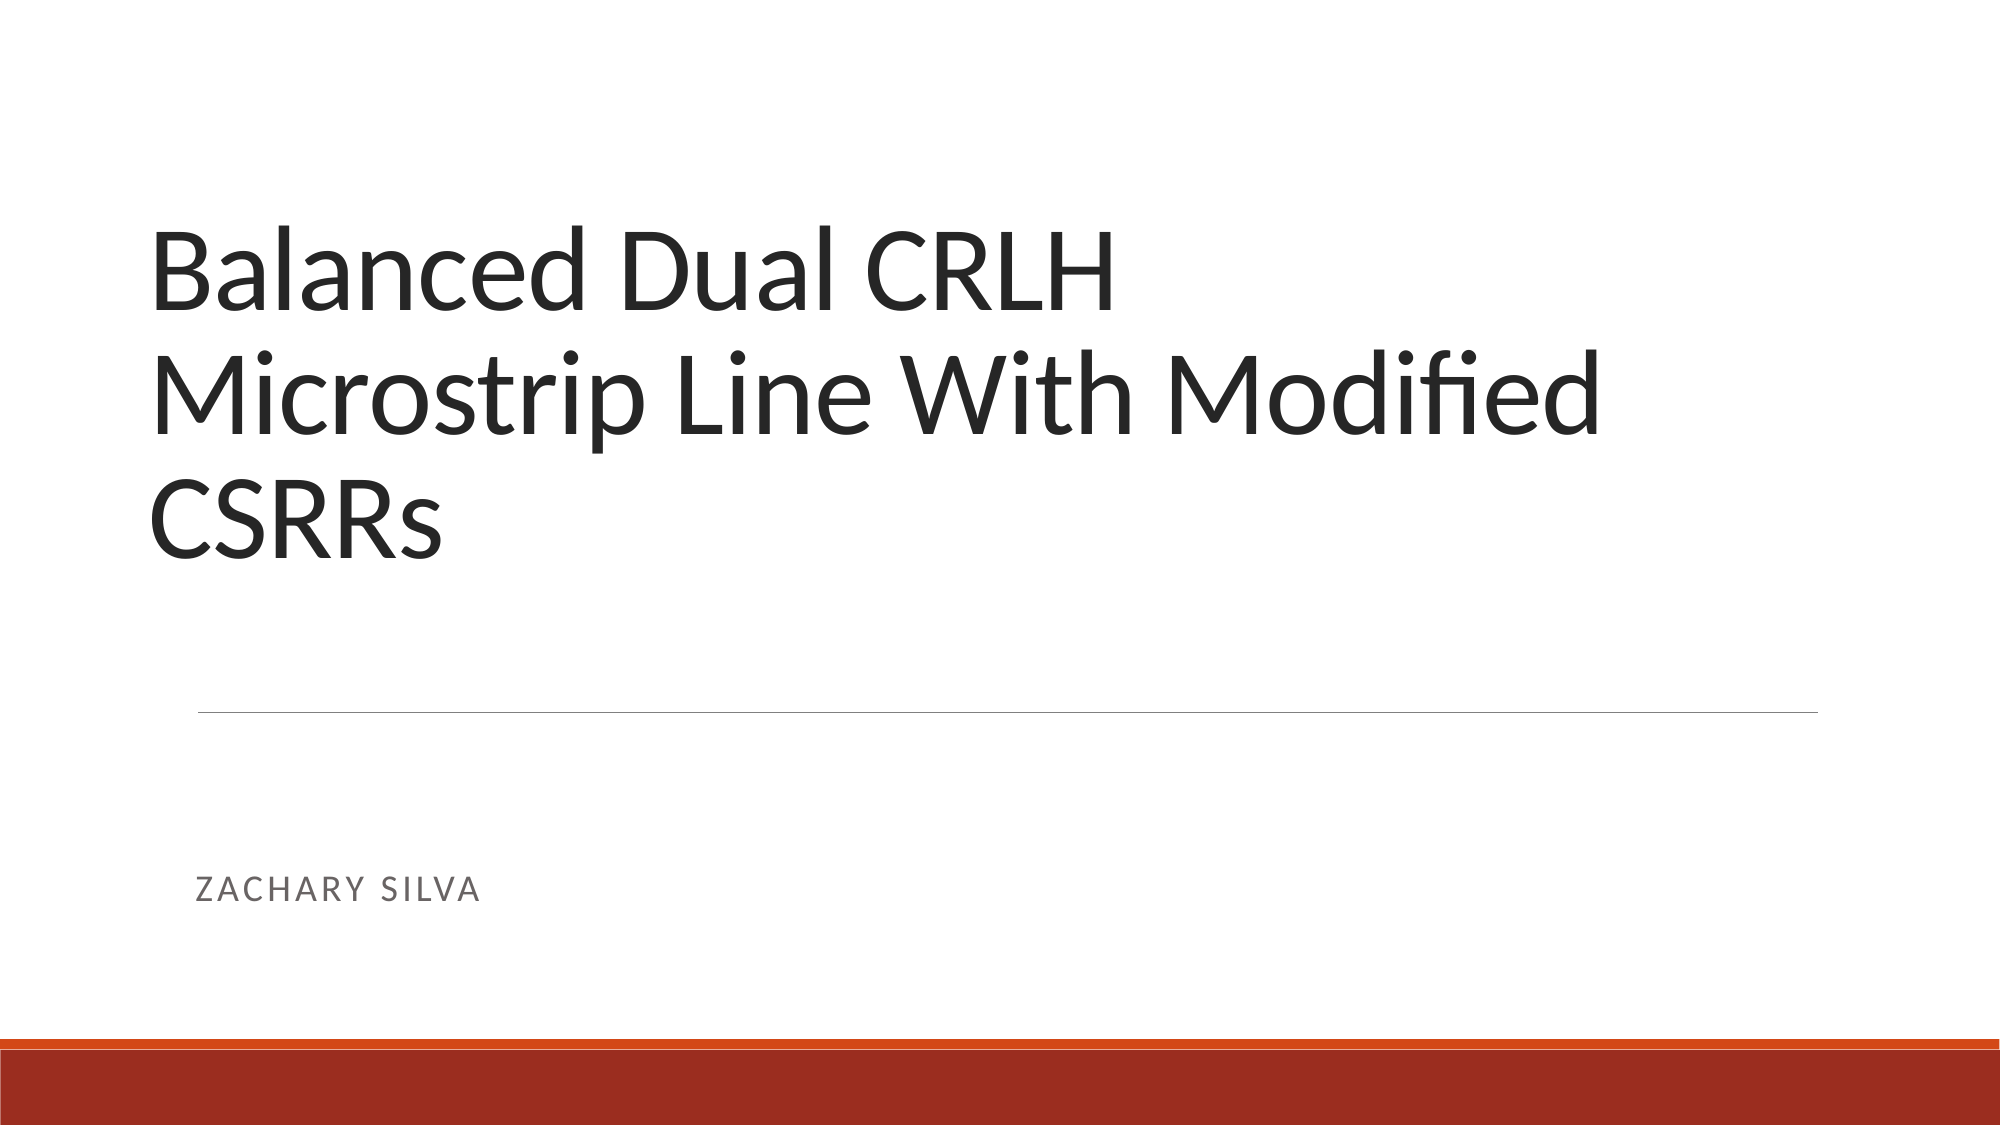

# Balanced Dual CRLH Microstrip Line With Modified CSRRs

Zachary Silva